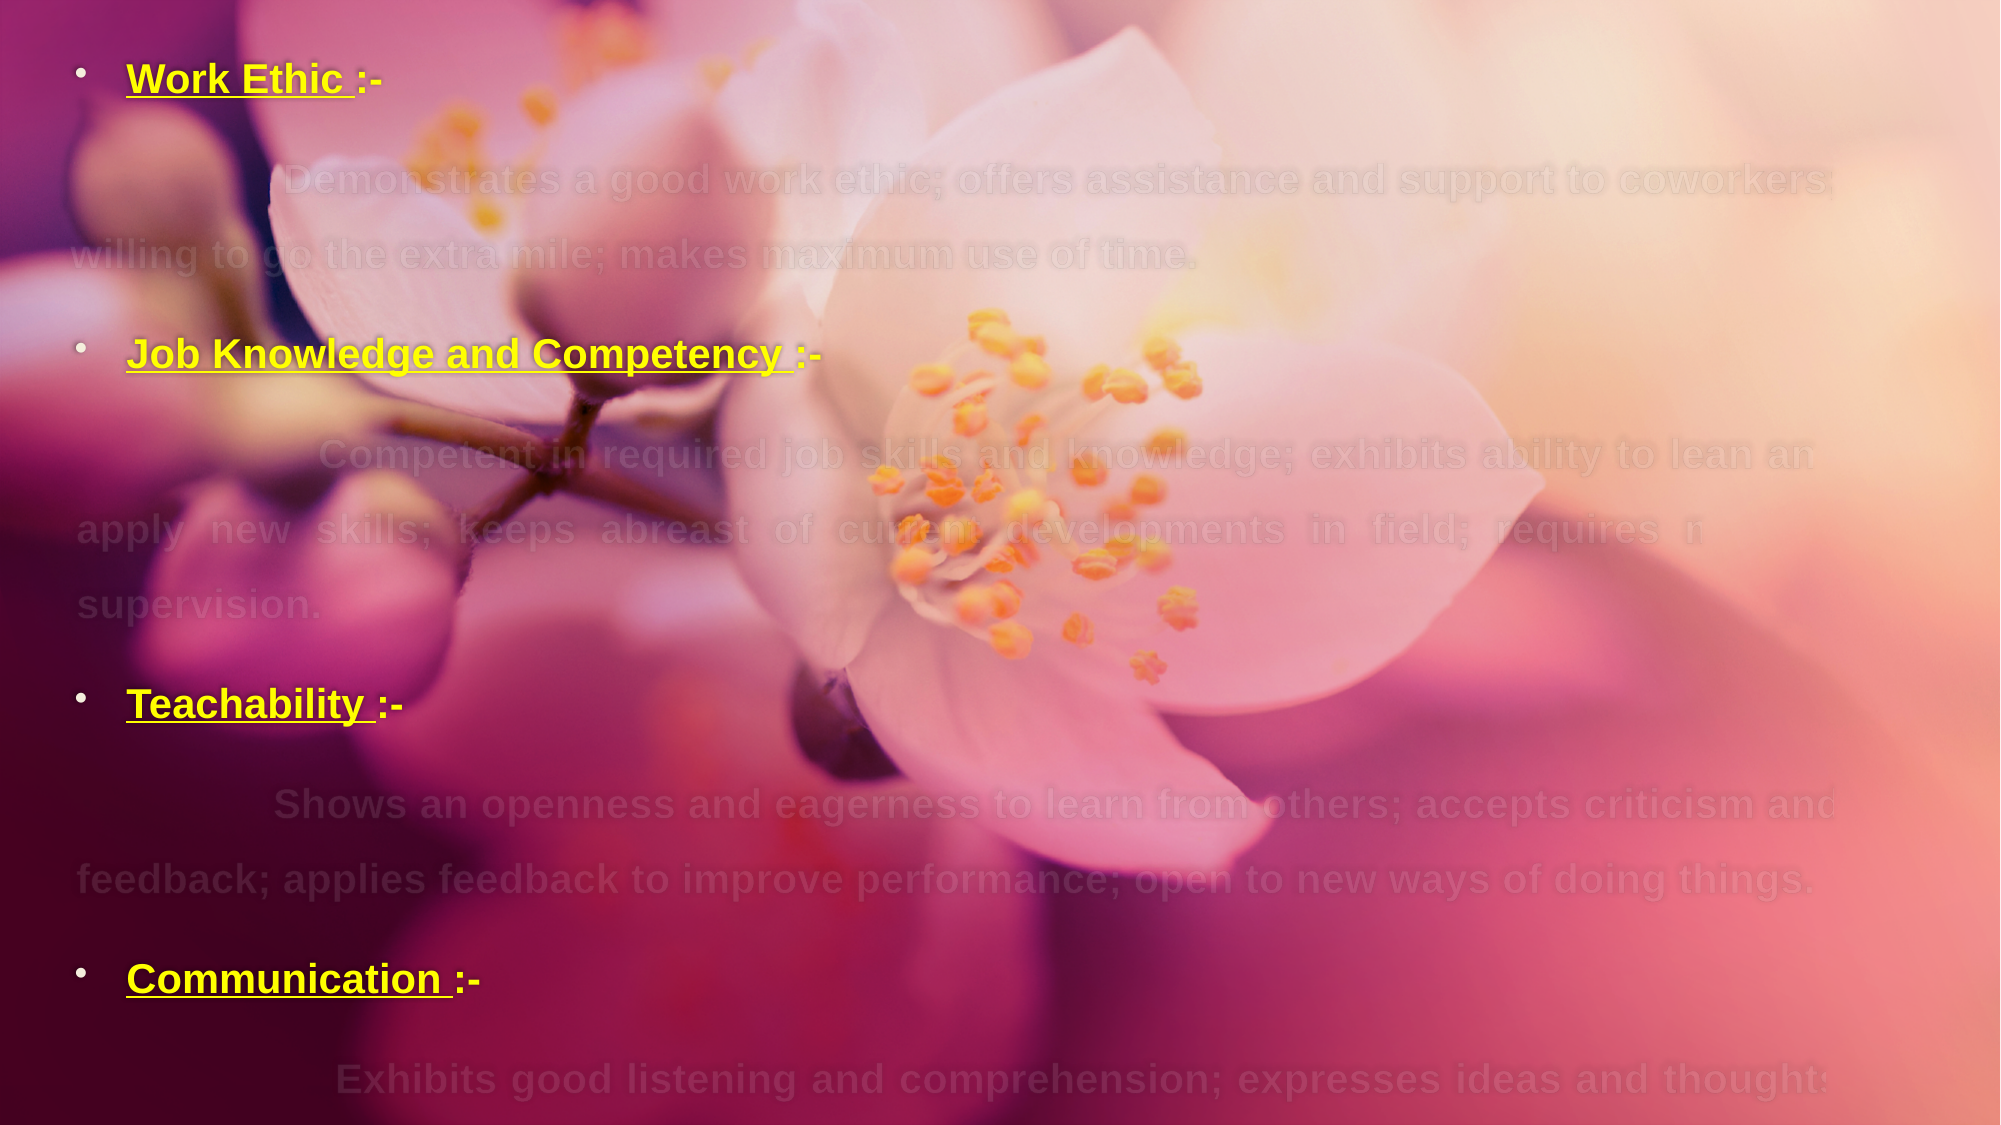

Work Ethic :-
                 Demonstrates a good work ethic; offers assistance and support to coworkers; willing to go the extra mile; makes maximum use of time.
Job Knowledge and Competency :-
                 Competent in required job skills and knowledge; exhibits ability to lean and apply new skills; keeps abreast of current developments in field; requires minimal supervision.
Teachability :-
                Shows an openness and eagerness to learn from others; accepts criticism and feedback; applies feedback to improve performance; open to new ways of doing things.
Communication :-
                   Exhibits good listening and comprehension; expresses ideas and thoughts effectively; keeps other adequately informed; resolves conflict effectively and timely.